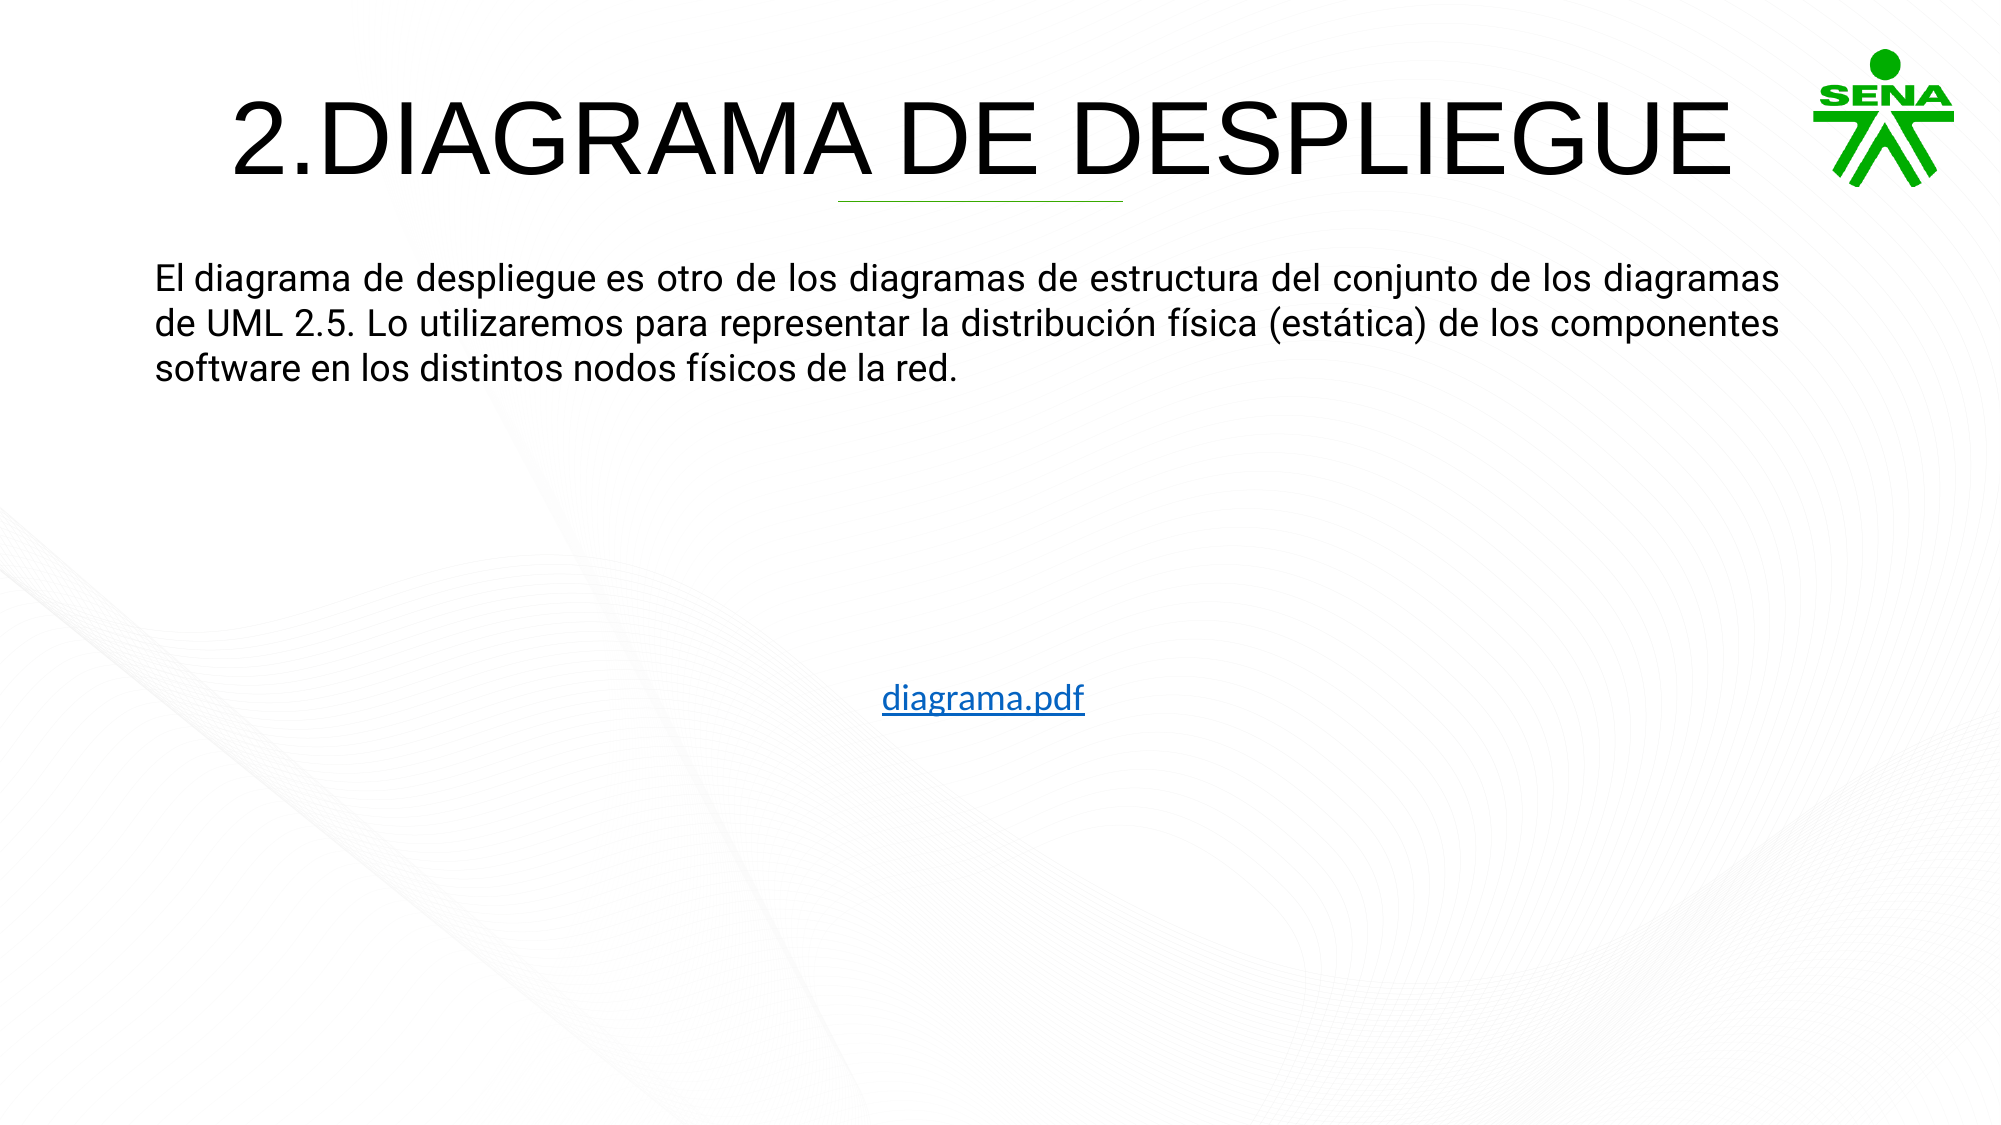

2.DIAGRAMA DE DESPLIEGUE
El diagrama de despliegue es otro de los diagramas de estructura del conjunto de los diagramas de UML 2.5. Lo utilizaremos para representar la distribución física (estática) de los componentes software en los distintos nodos físicos de la red.
diagrama.pdf